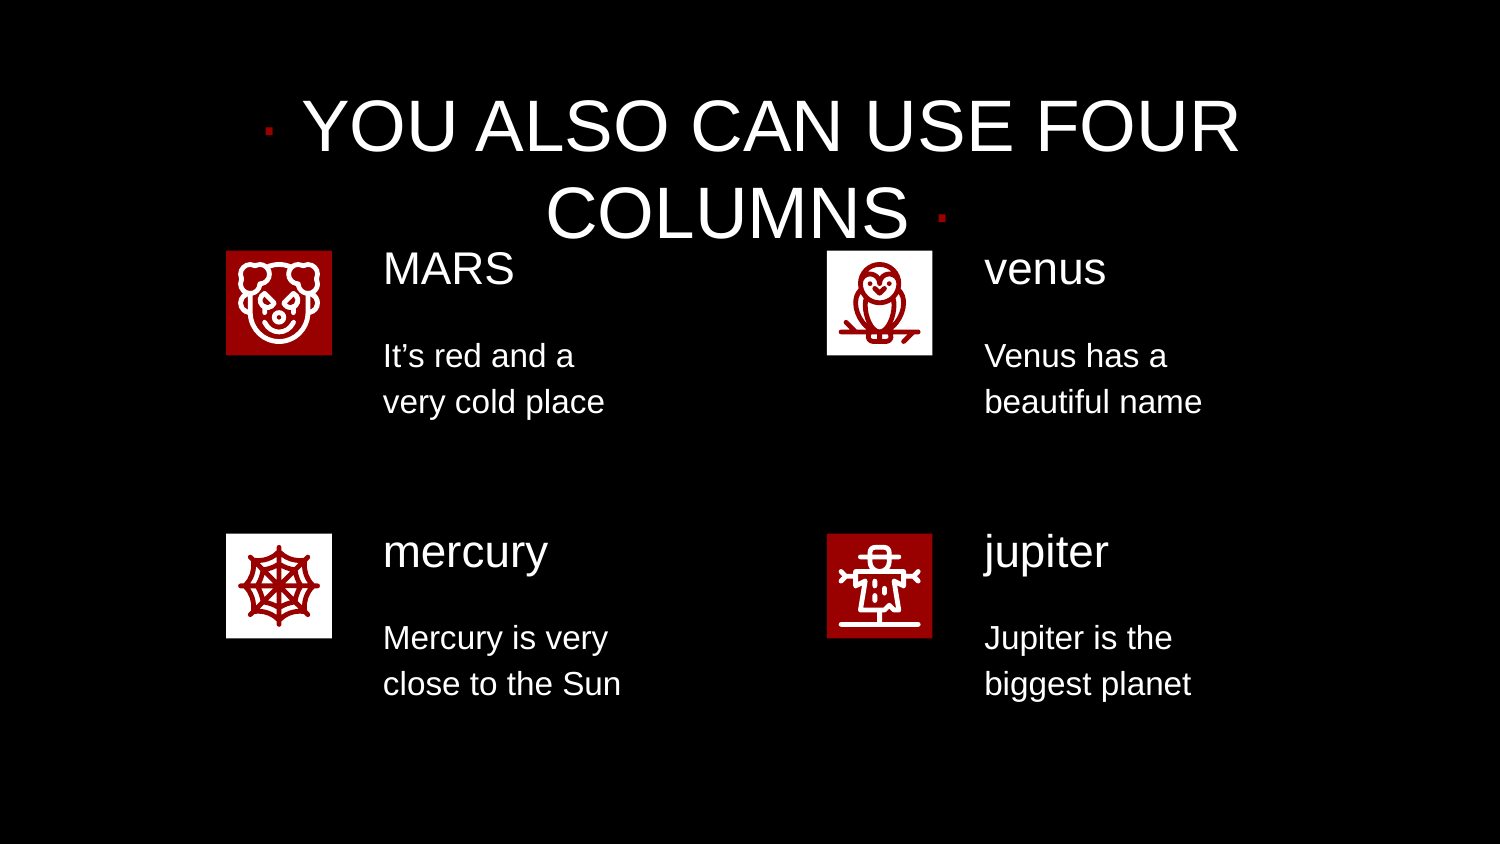

# · YOU ALSO CAN USE FOUR COLUMNS ·
MARS
venus

It’s red and a
very cold place
Venus has a
beautiful name
mercury
jupiter

Mercury is very
close to the Sun
Jupiter is the
biggest planet